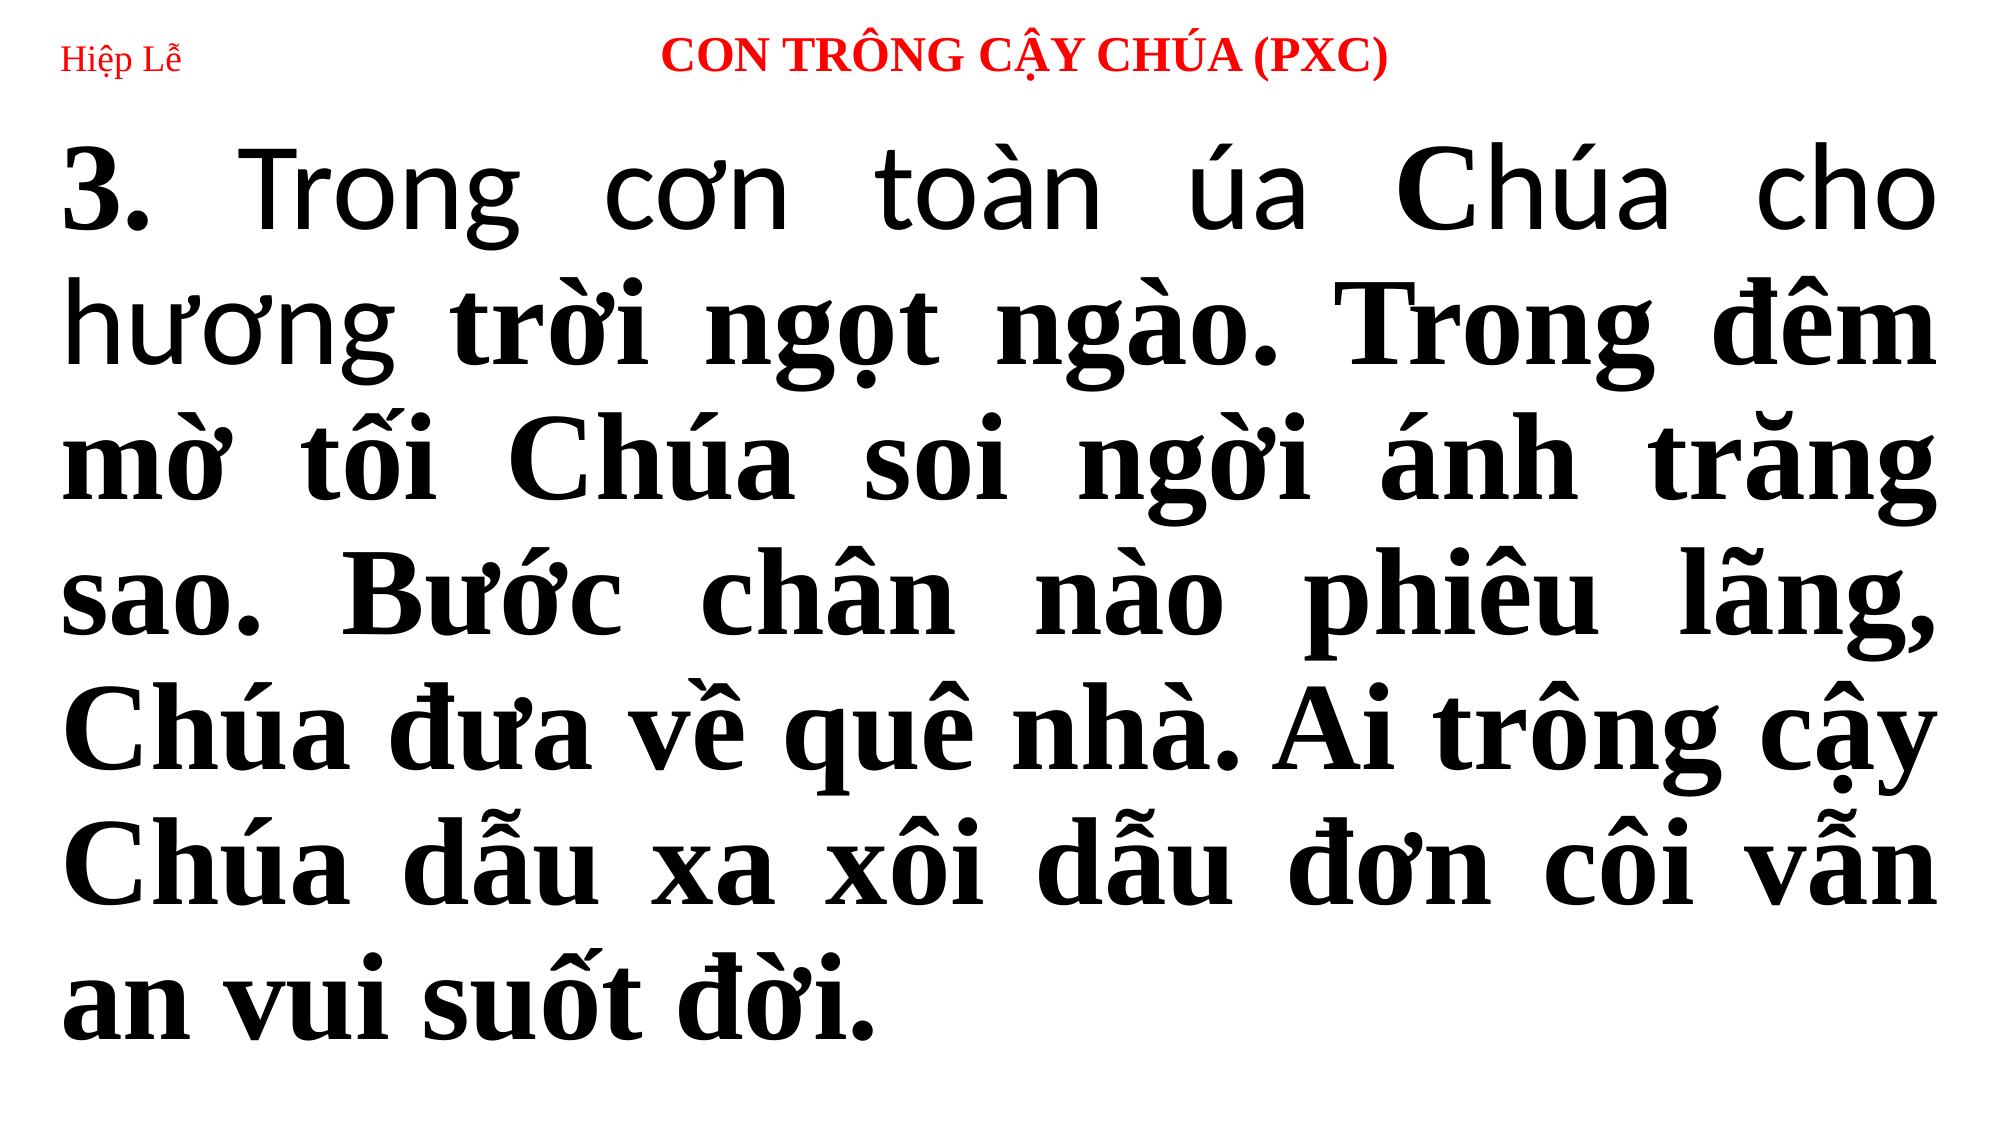

# Hiệp Lễ                                   	CON TRÔNG CẬY CHÚA (PXC)
3. Trong cơn toàn úa Chúa cho hương trời ngọt ngào. Trong đêm mờ tối Chúa soi ngời ánh trăng sao. Bước chân nào phiêu lãng, Chúa đưa về quê nhà. Ai trông cậy Chúa dẫu xa xôi dẫu đơn côi vẫn an vui suốt đời.